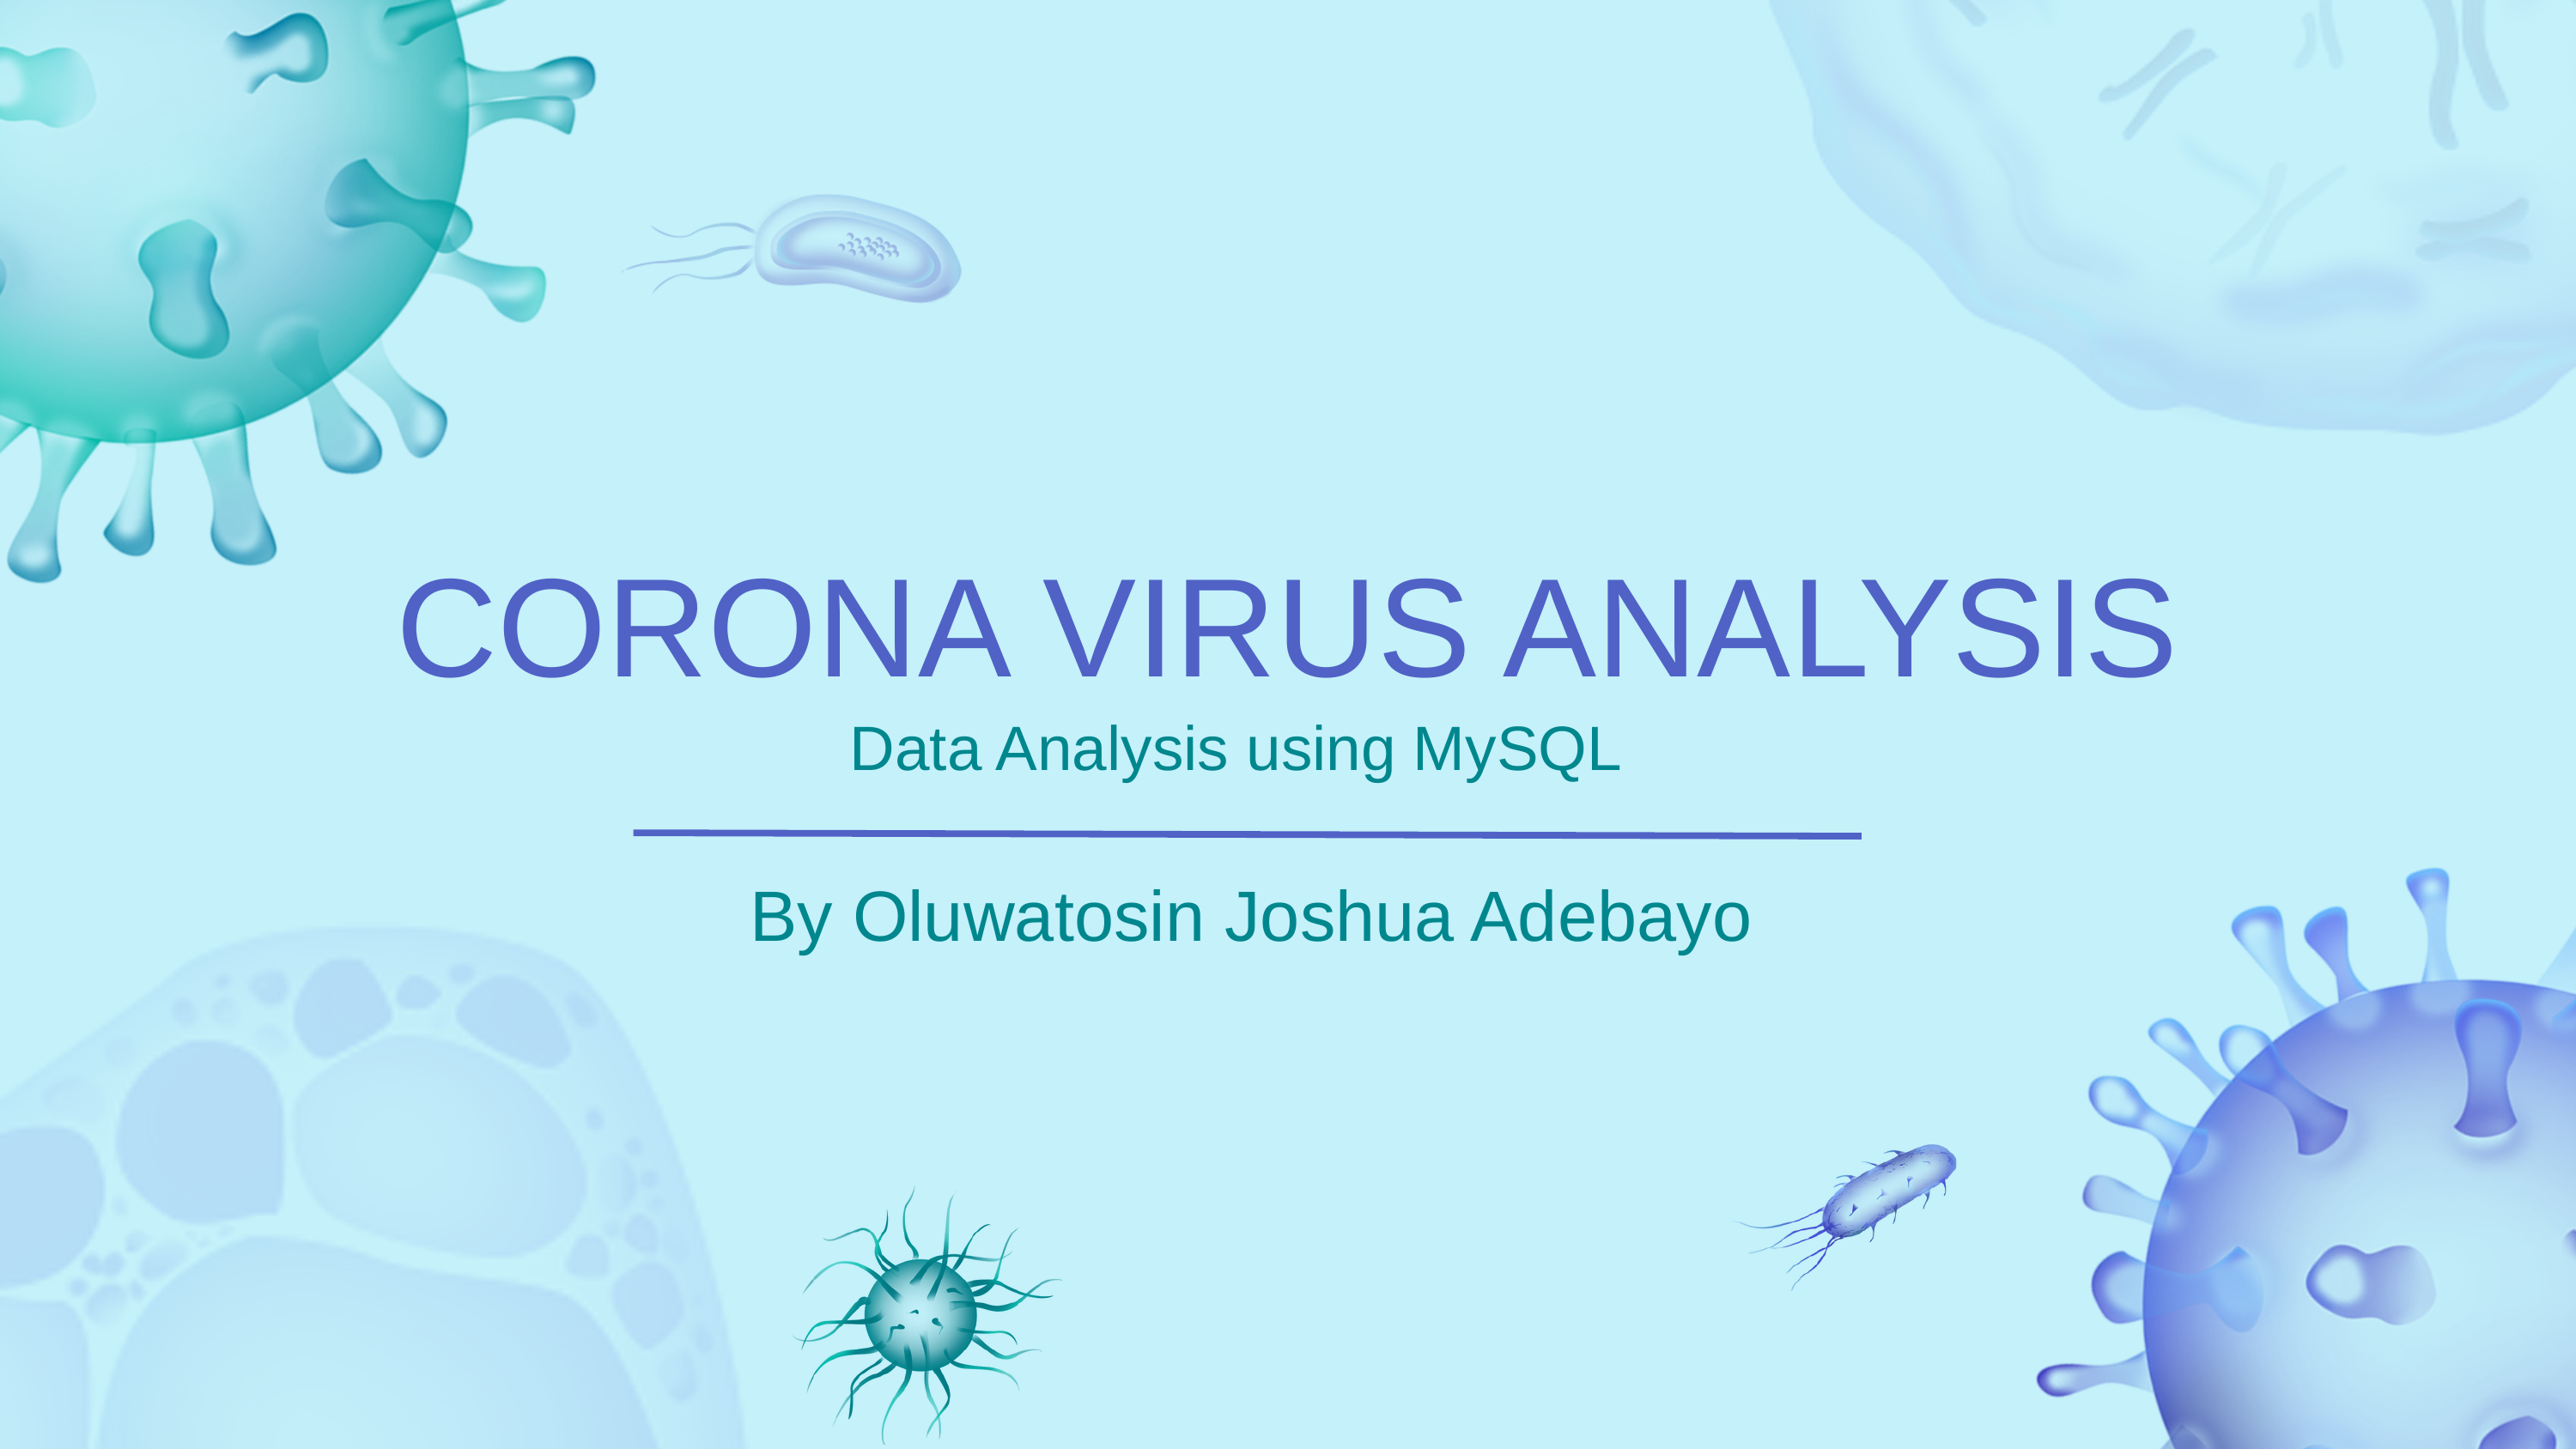

CORONA VIRUS ANALYSIS
Data Analysis using MySQL

By Oluwatosin Joshua Adebayo